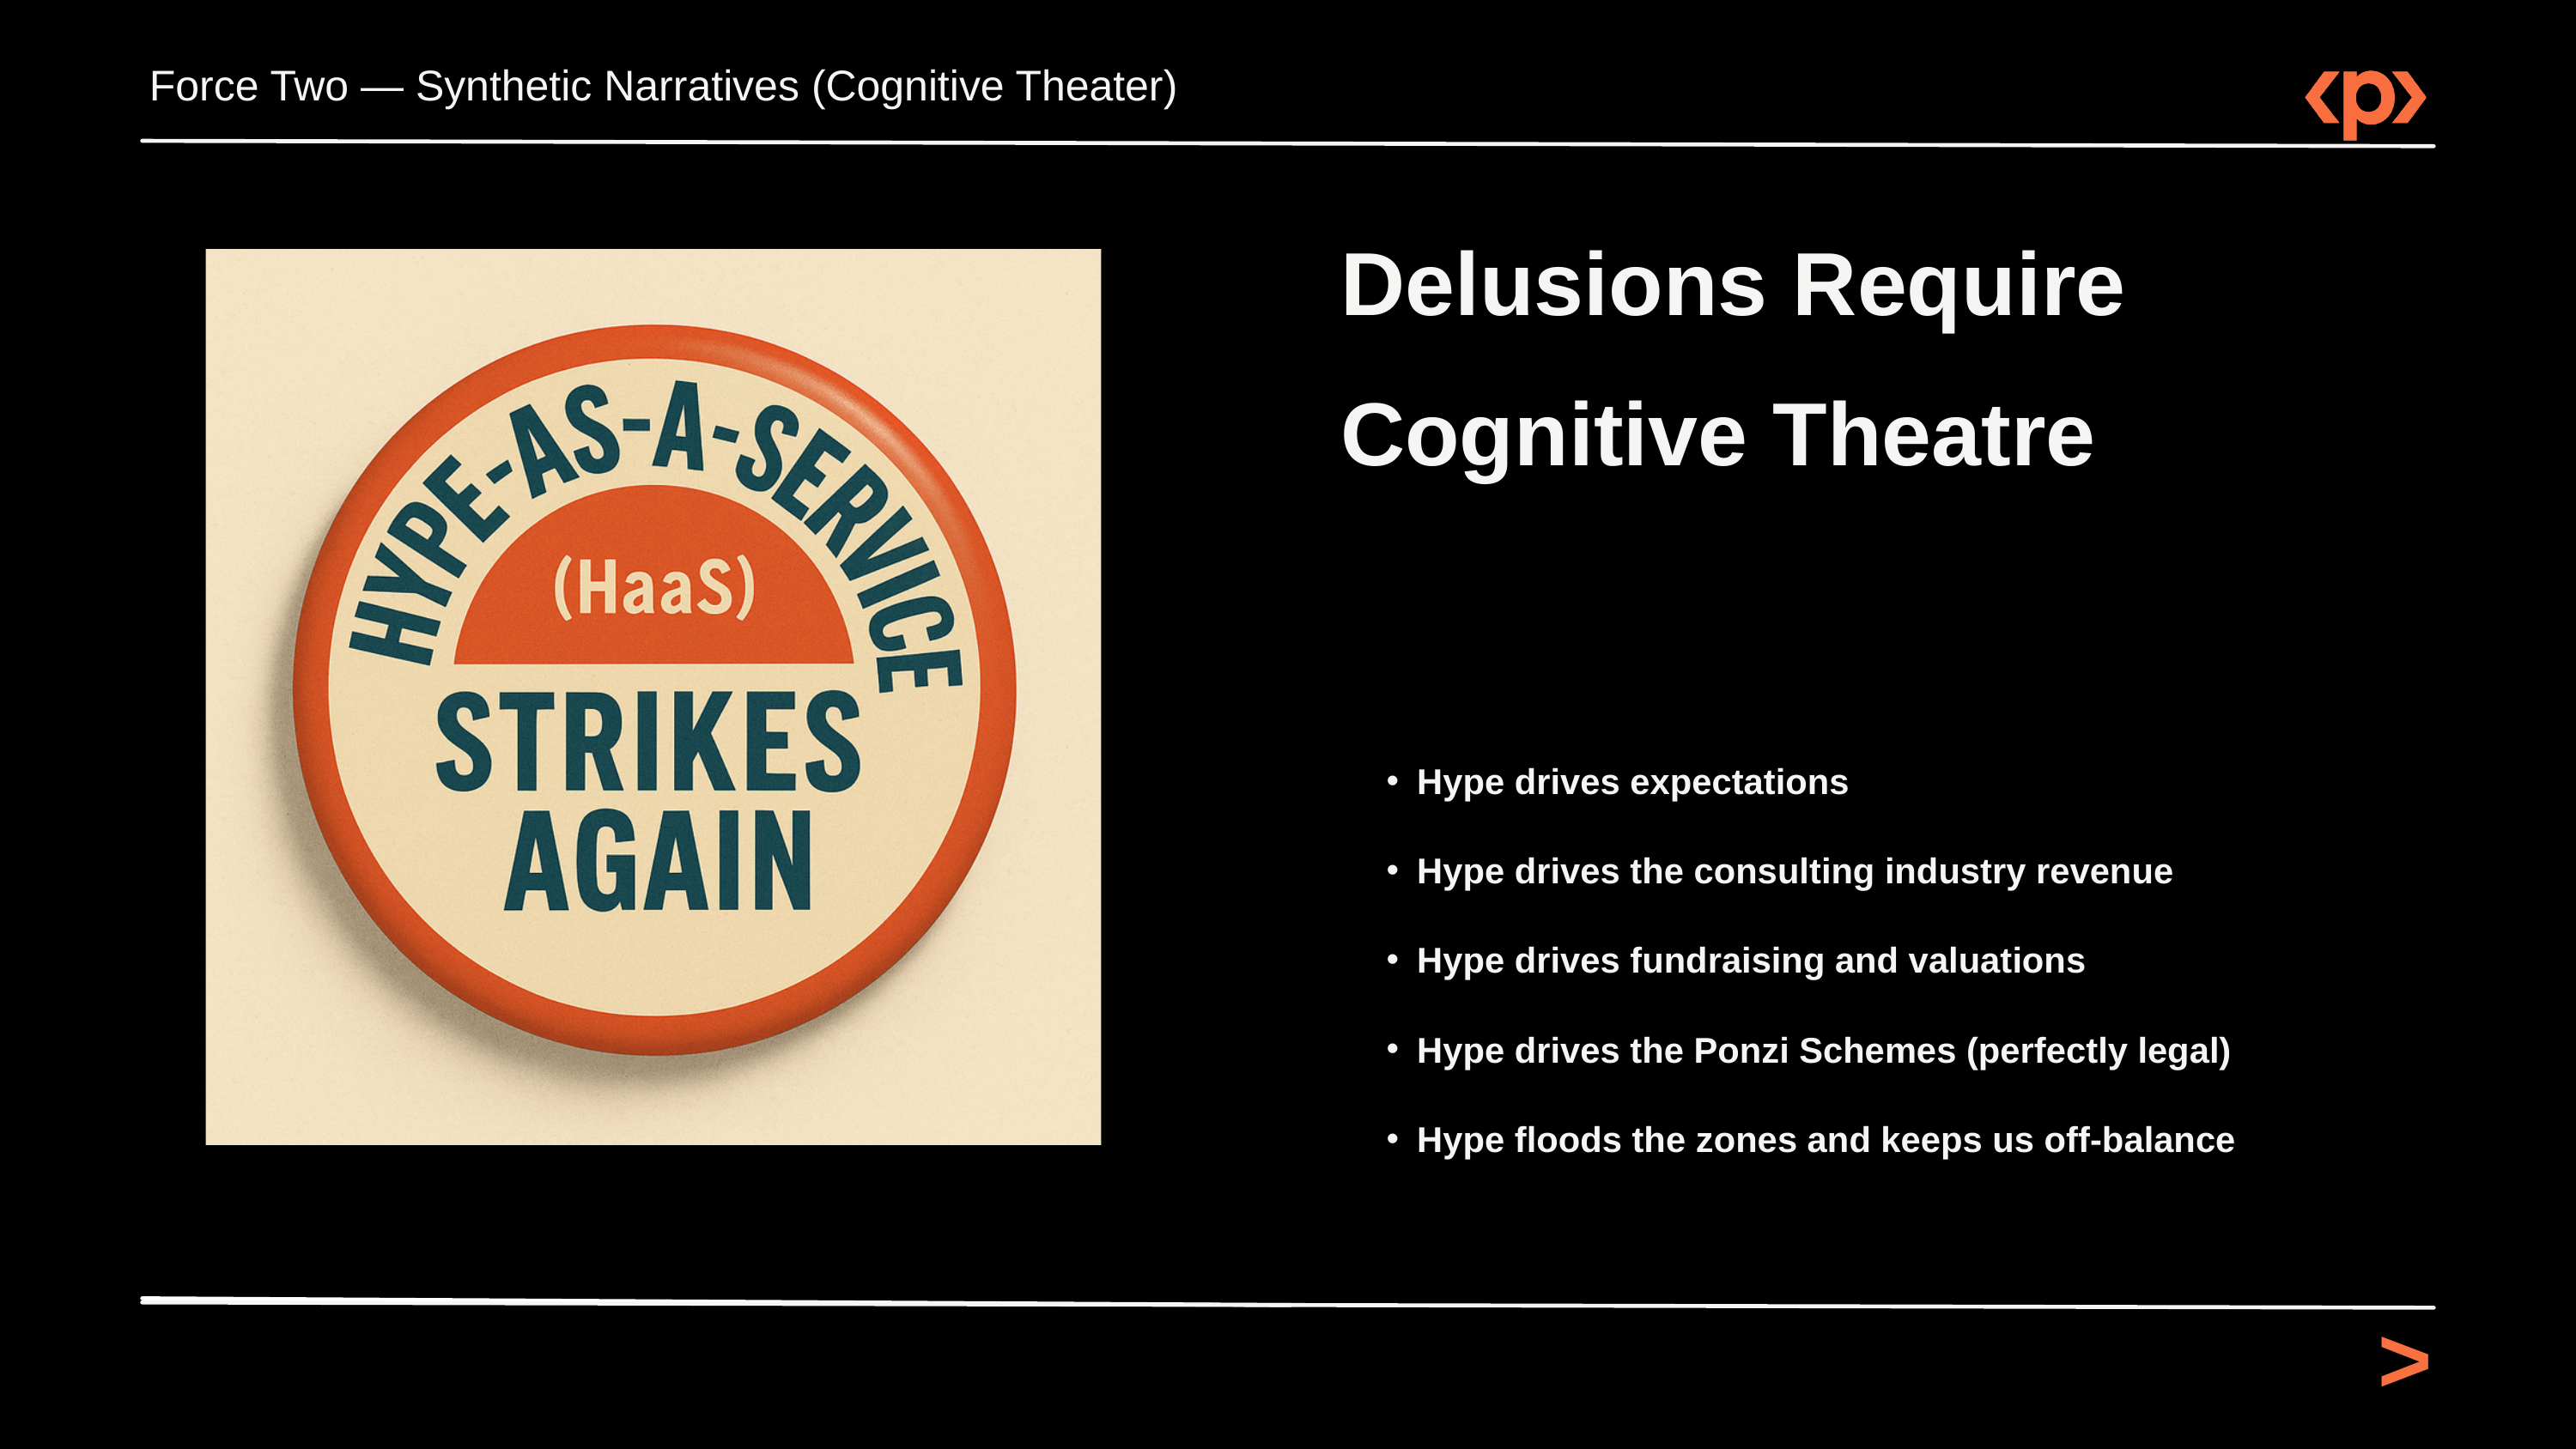

Force Two — Synthetic Narratives (Cognitive Theater)

Delusions Require Cognitive Theatre

Hype drives expectations
Hype drives the consulting industry revenue
Hype drives fundraising and valuations
Hype drives the Ponzi Schemes (perfectly legal)
Hype floods the zones and keeps us off-balance
>